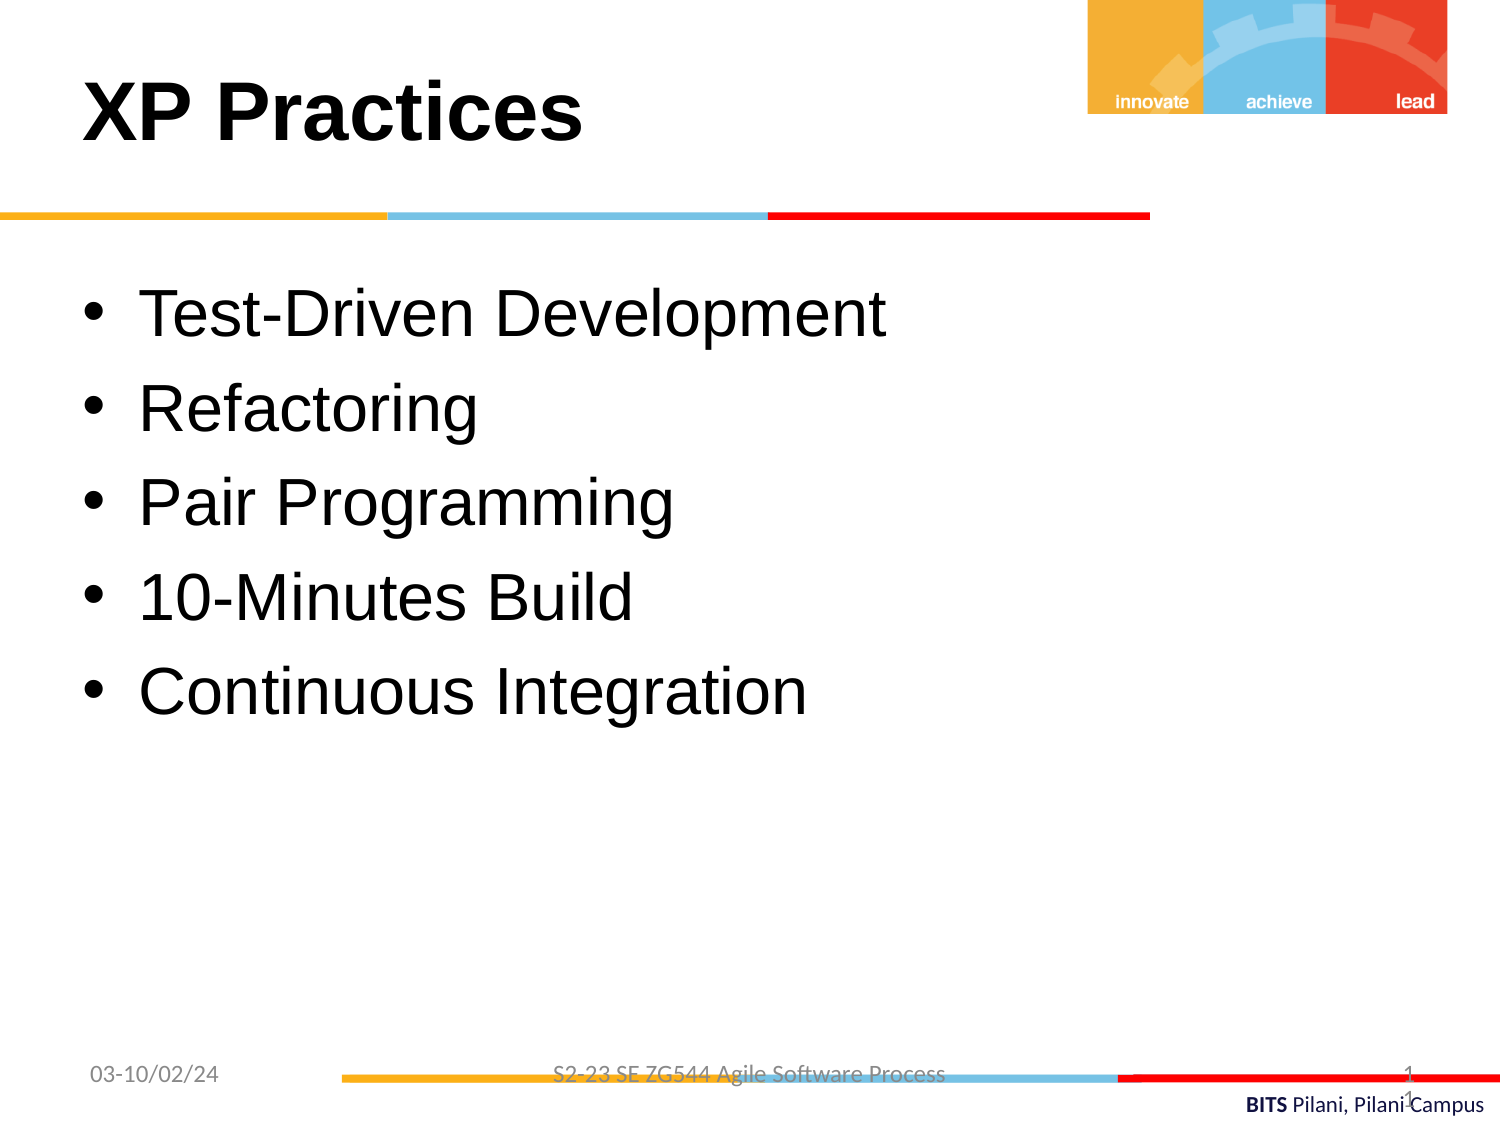

XP Practices
Test-Driven Development
Refactoring
Pair Programming
10-Minutes Build
Continuous Integration
03-10/02/24
S2-23 SE ZG544 Agile Software Process
11